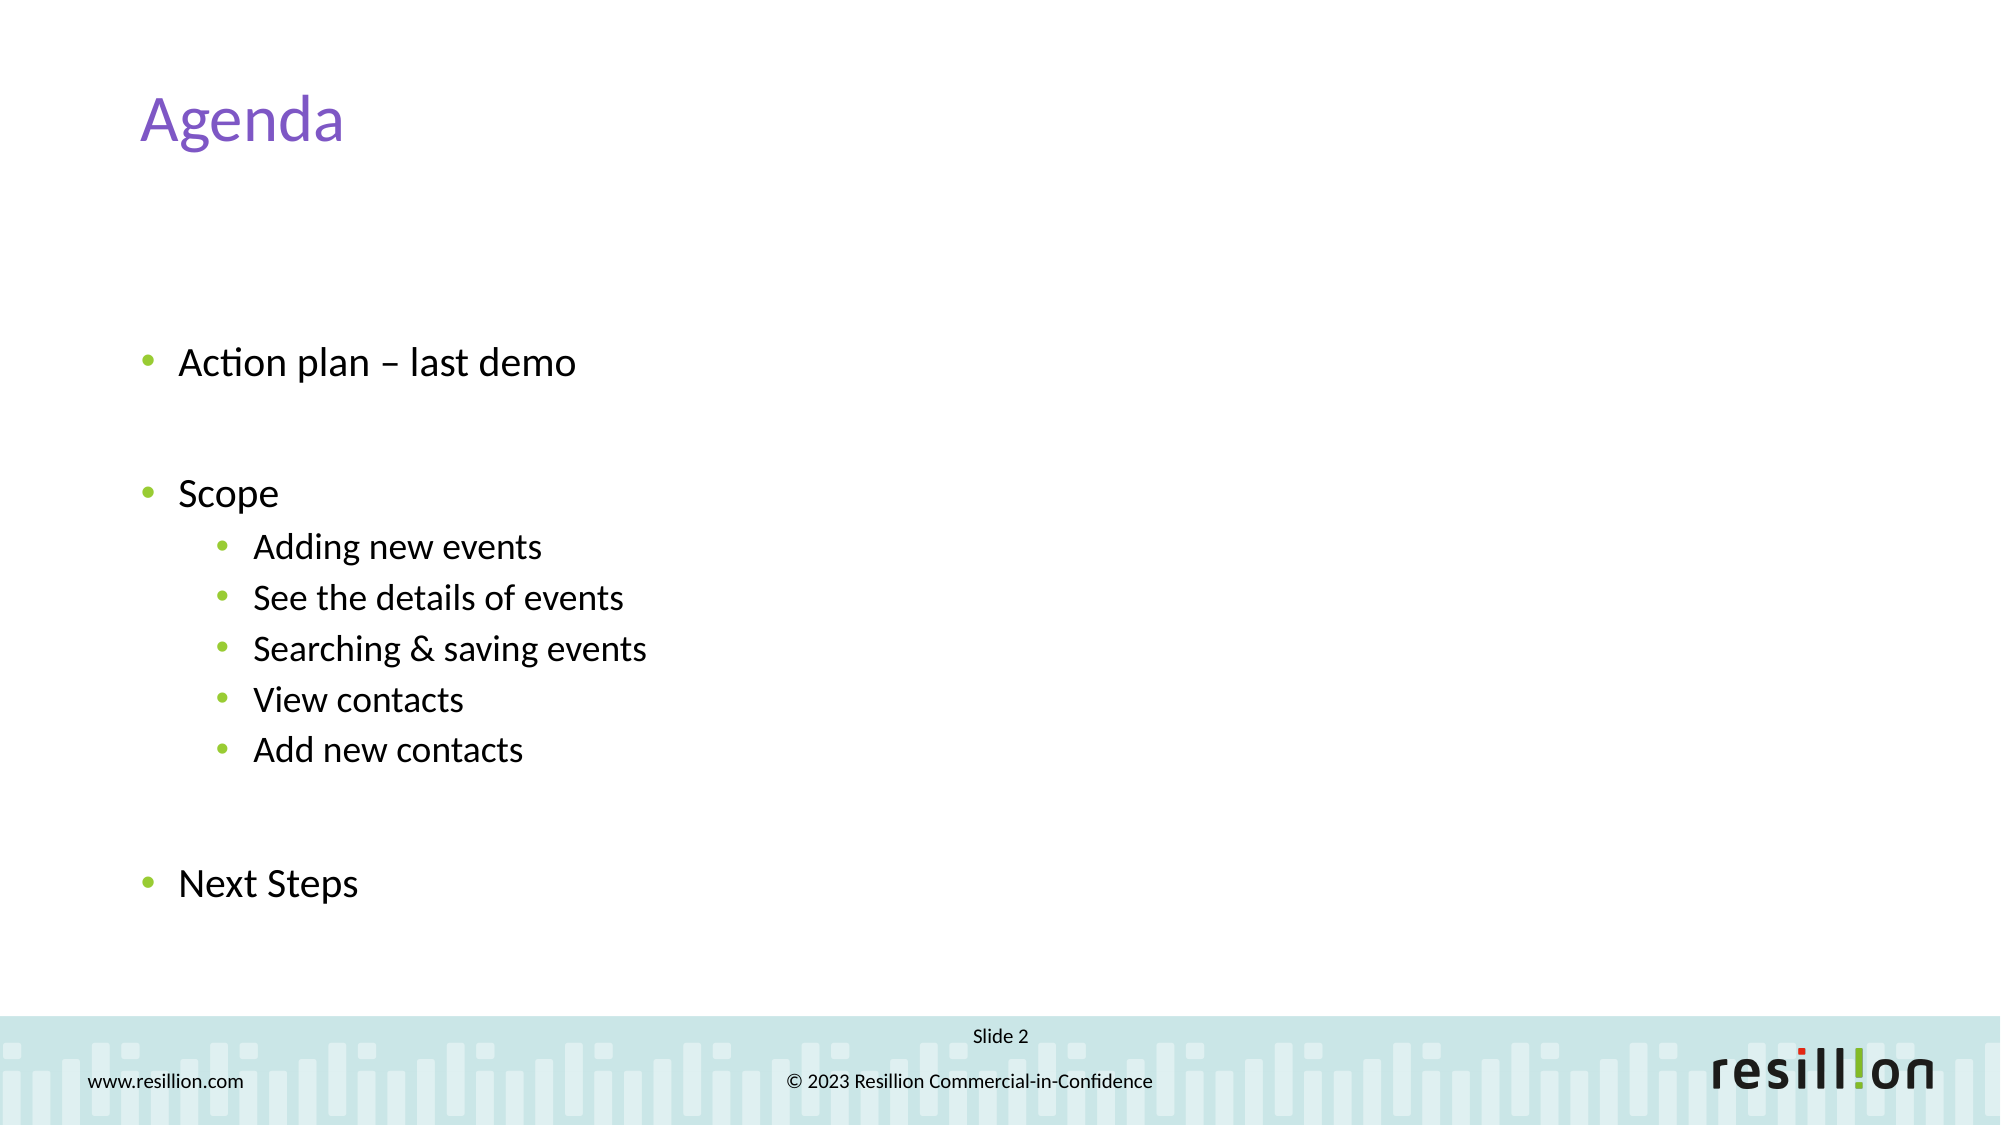

Agenda

Action plan – last demo

Scope
Adding new events
See the details of events
Searching & saving events
View contacts
Add new contacts

Next Steps